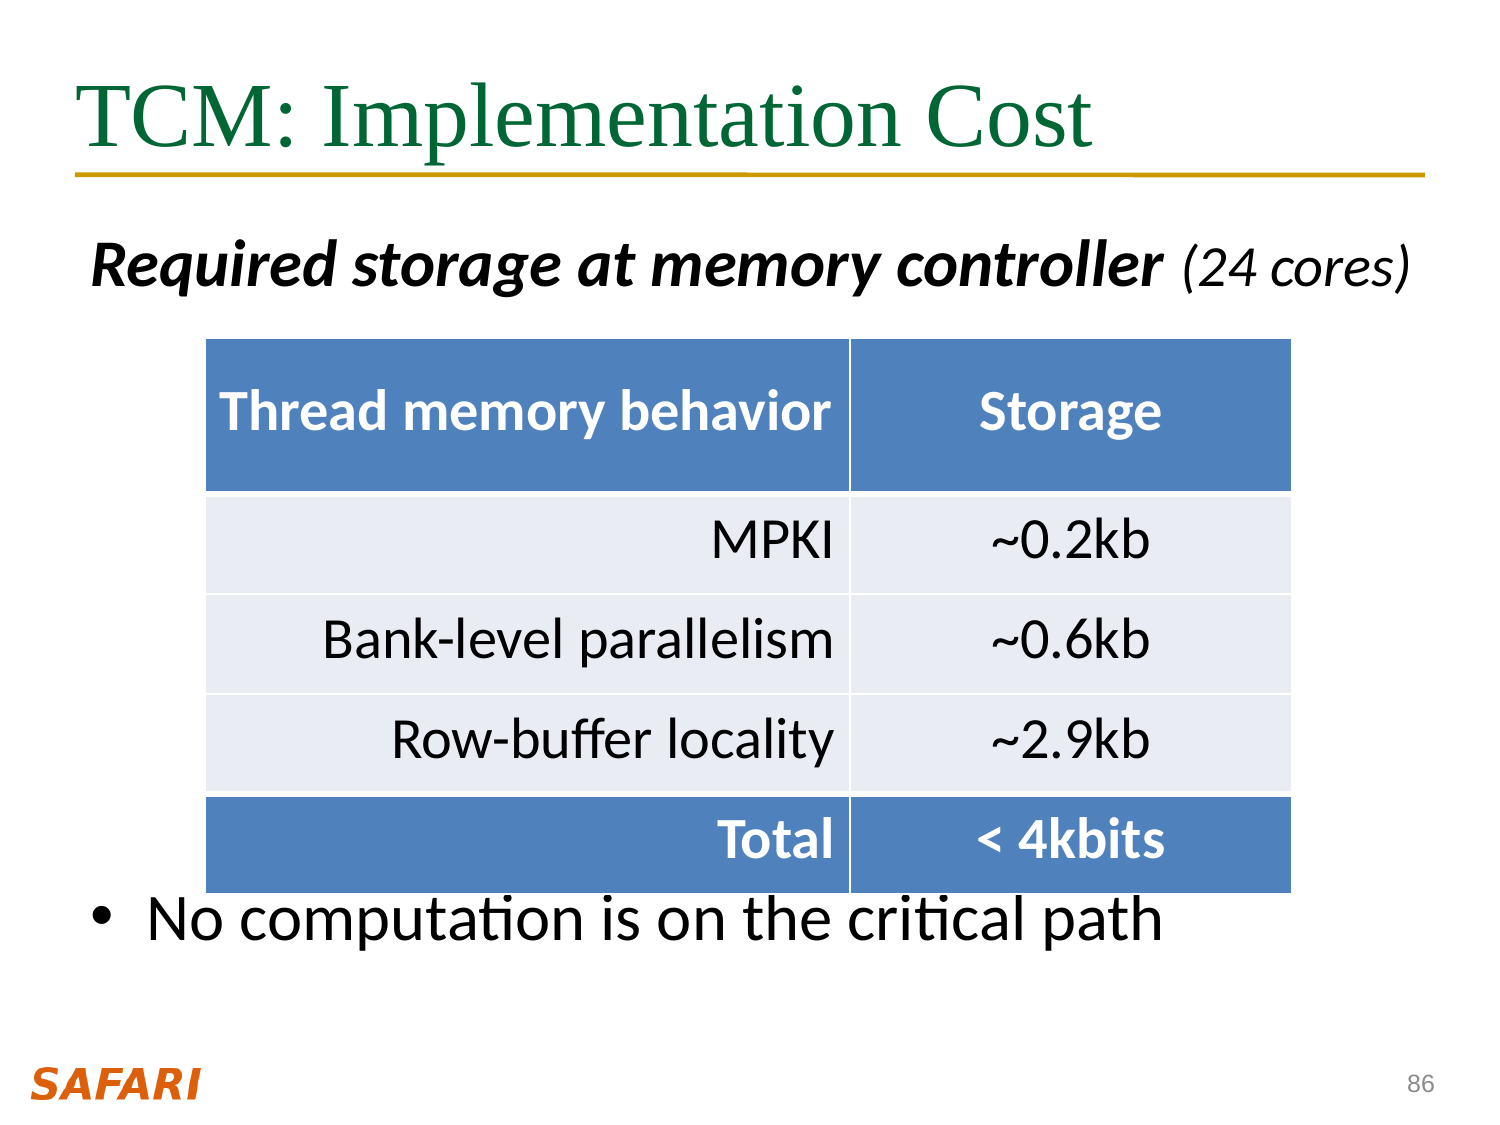

# TCM: Implementation Cost
Required storage at memory controller (24 cores)

No computation is on the critical path
| Thread memory behavior | Storage |
| --- | --- |
| MPKI | ~0.2kb |
| Bank-level parallelism | ~0.6kb |
| Row-buffer locality | ~2.9kb |
| Total | < 4kbits |
86